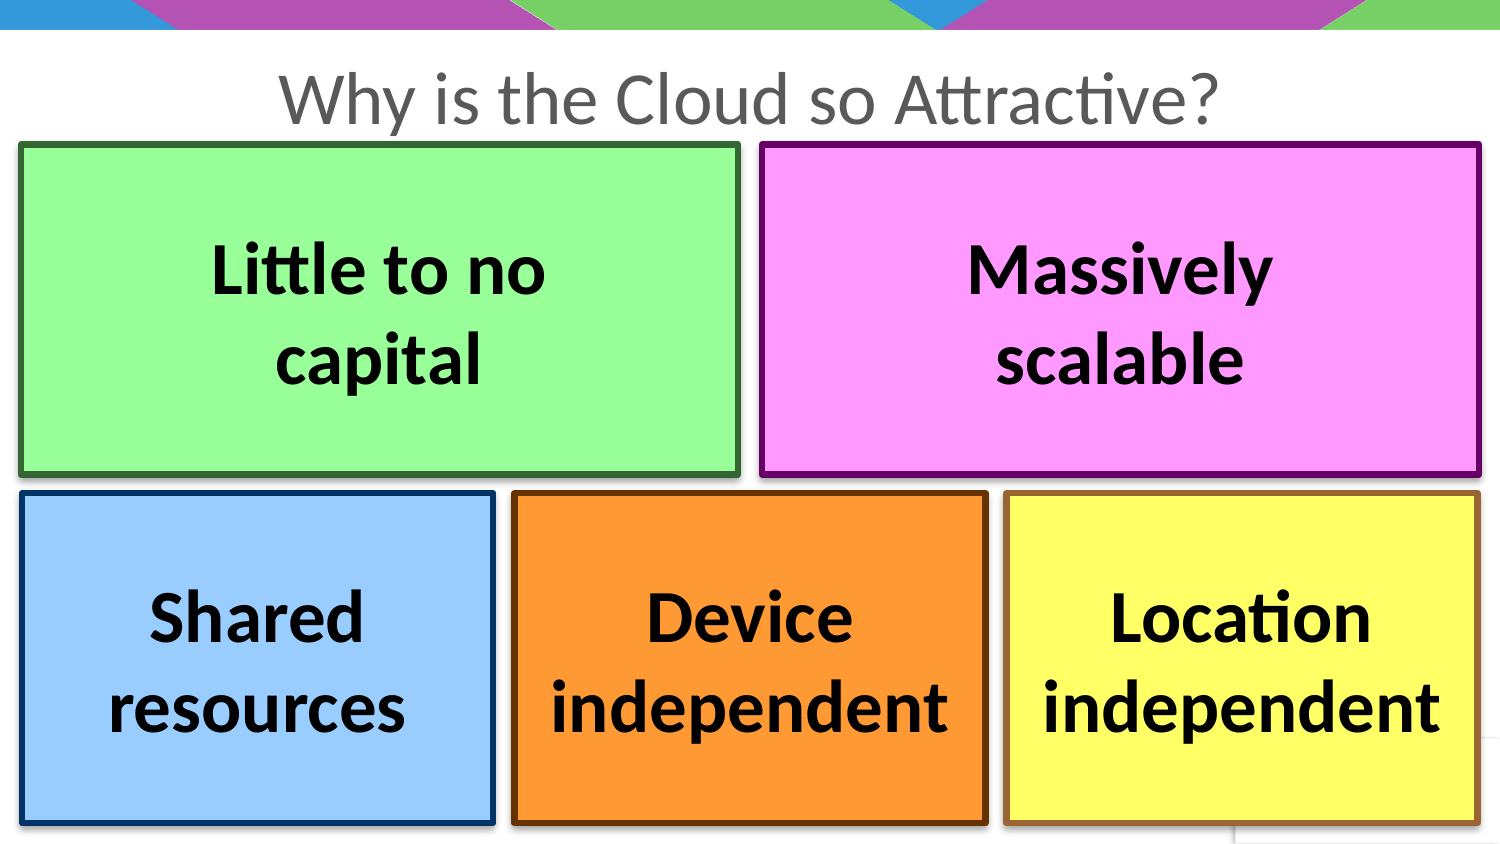

Why is the Cloud so Attractive?

Little to no capital

Massively
scalable

Shared
resources

Device
independent

Location
independent